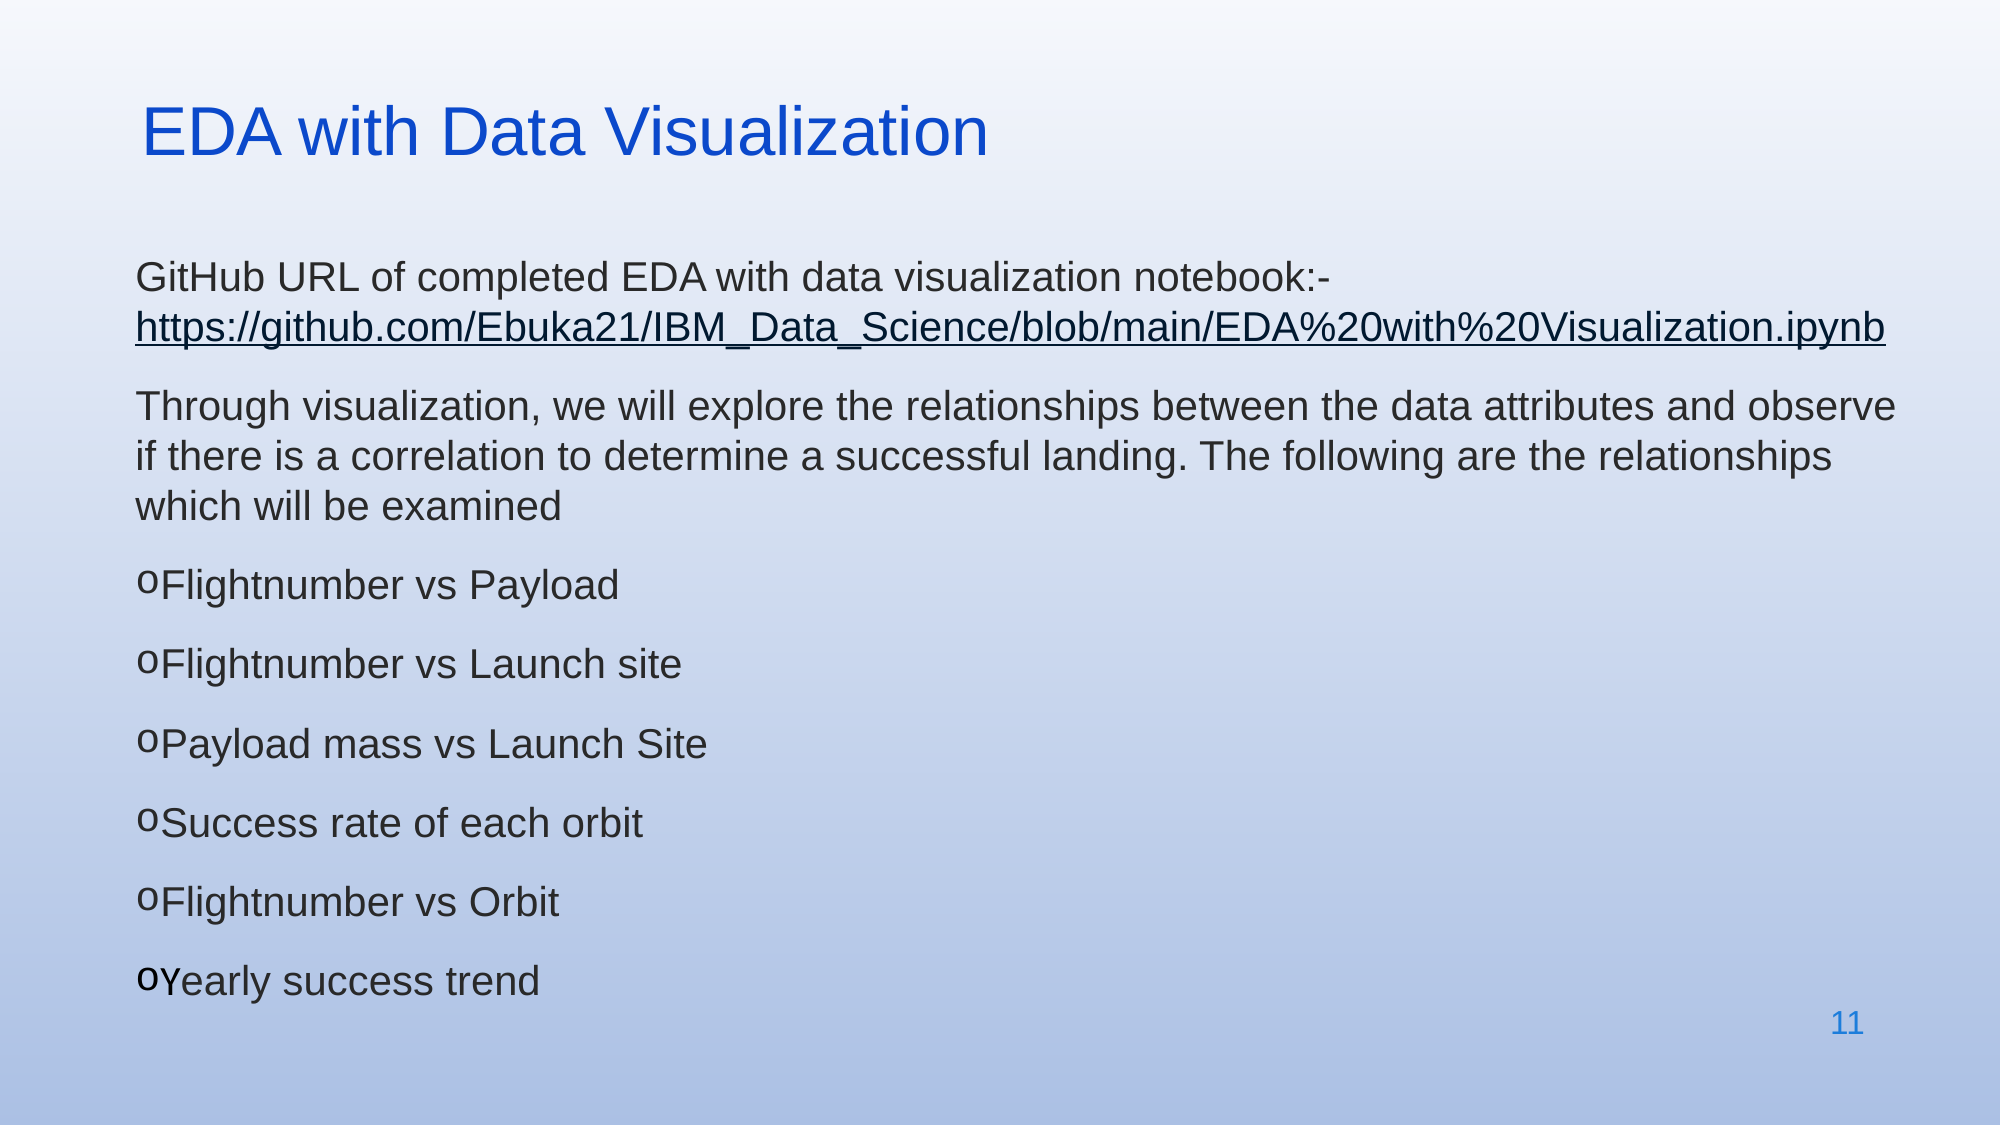

EDA with Data Visualization
GitHub URL of completed EDA with data visualization notebook:- https://github.com/Ebuka21/IBM_Data_Science/blob/main/EDA%20with%20Visualization.ipynb
Through visualization, we will explore the relationships between the data attributes and observe if there is a correlation to determine a successful landing. The following are the relationships which will be examined
Flightnumber vs Payload
Flightnumber vs Launch site
Payload mass vs Launch Site
Success rate of each orbit
Flightnumber vs Orbit
Yearly success trend

11